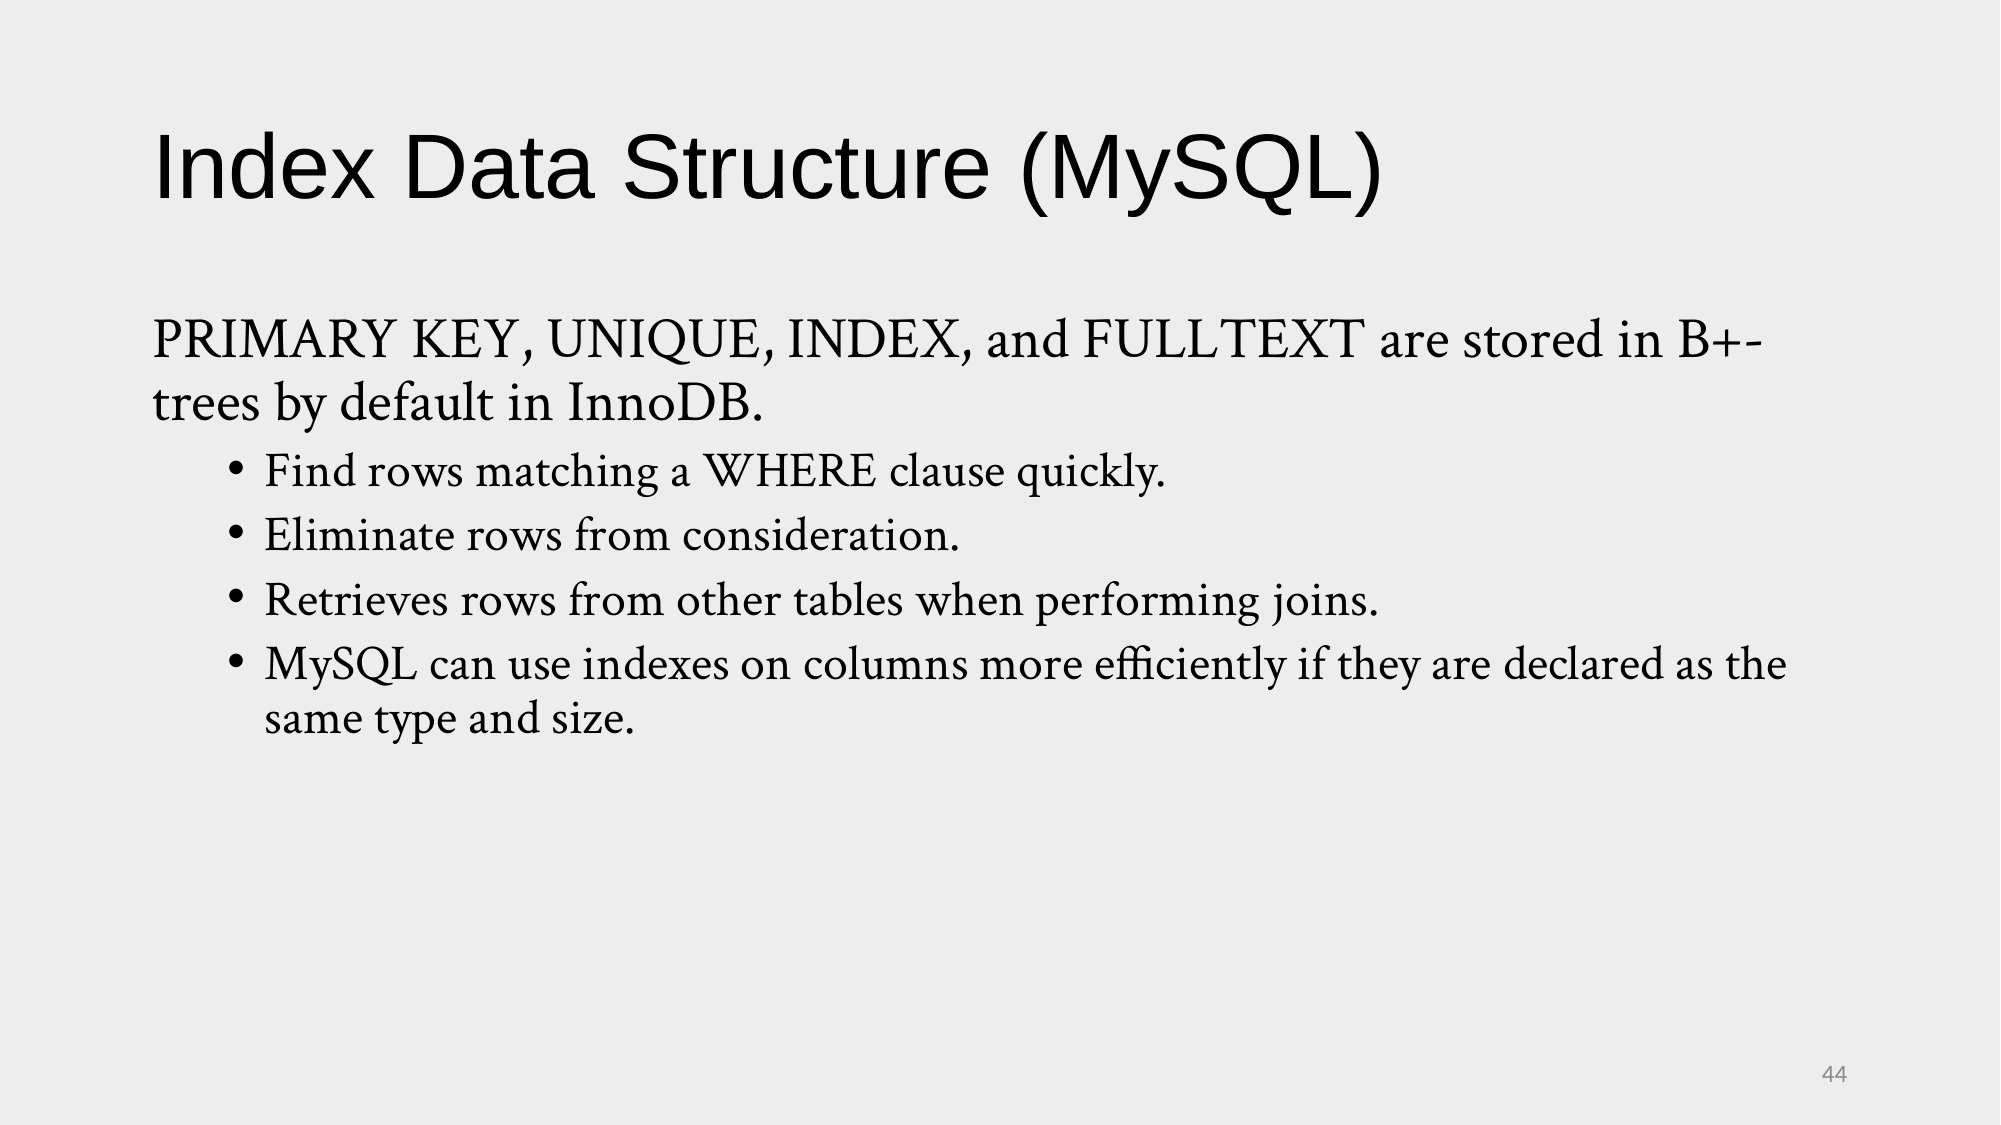

# Index Data Structure (MySQL)
PRIMARY KEY, UNIQUE, INDEX, and FULLTEXT are stored in B+-trees by default in InnoDB.
Find rows matching a WHERE clause quickly.
Eliminate rows from consideration.
Retrieves rows from other tables when performing joins.
MySQL can use indexes on columns more efficiently if they are declared as the same type and size.
44